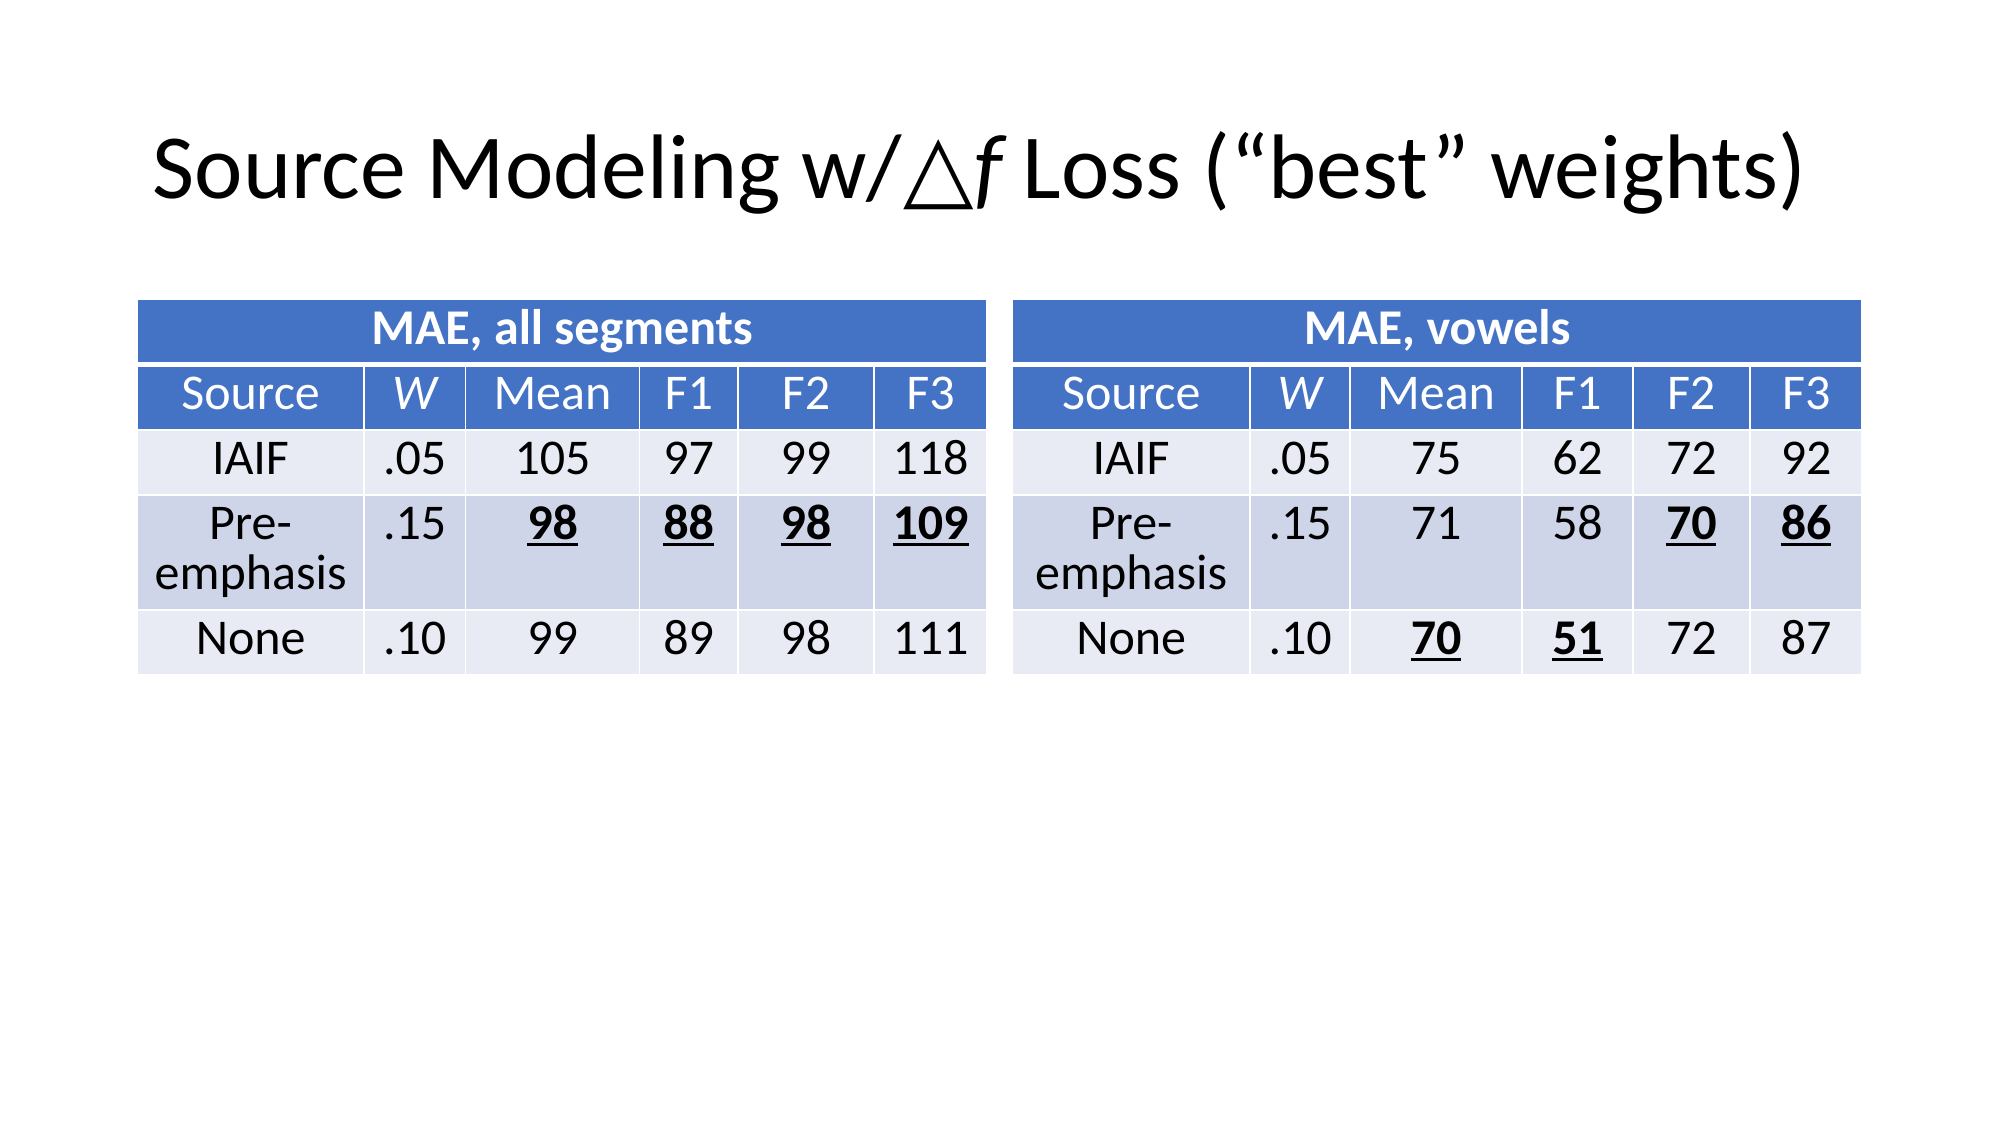

# Source Modeling w/△f Loss (“best” weights)
| MAE, all segments |  |  |  |  |  |
| --- | --- | --- | --- | --- | --- |
| Source | W | Mean | F1 | F2 | F3 |
| IAIF | .05 | 105 | 97 | 99 | 118 |
| Pre-emphasis | .15 | 98 | 88 | 98 | 109 |
| None | .10 | 99 | 89 | 98 | 111 |
| MAE, vowels |  |  |  |  |  |
| --- | --- | --- | --- | --- | --- |
| Source | W | Mean | F1 | F2 | F3 |
| IAIF | .05 | 75 | 62 | 72 | 92 |
| Pre-emphasis | .15 | 71 | 58 | 70 | 86 |
| None | .10 | 70 | 51 | 72 | 87 |